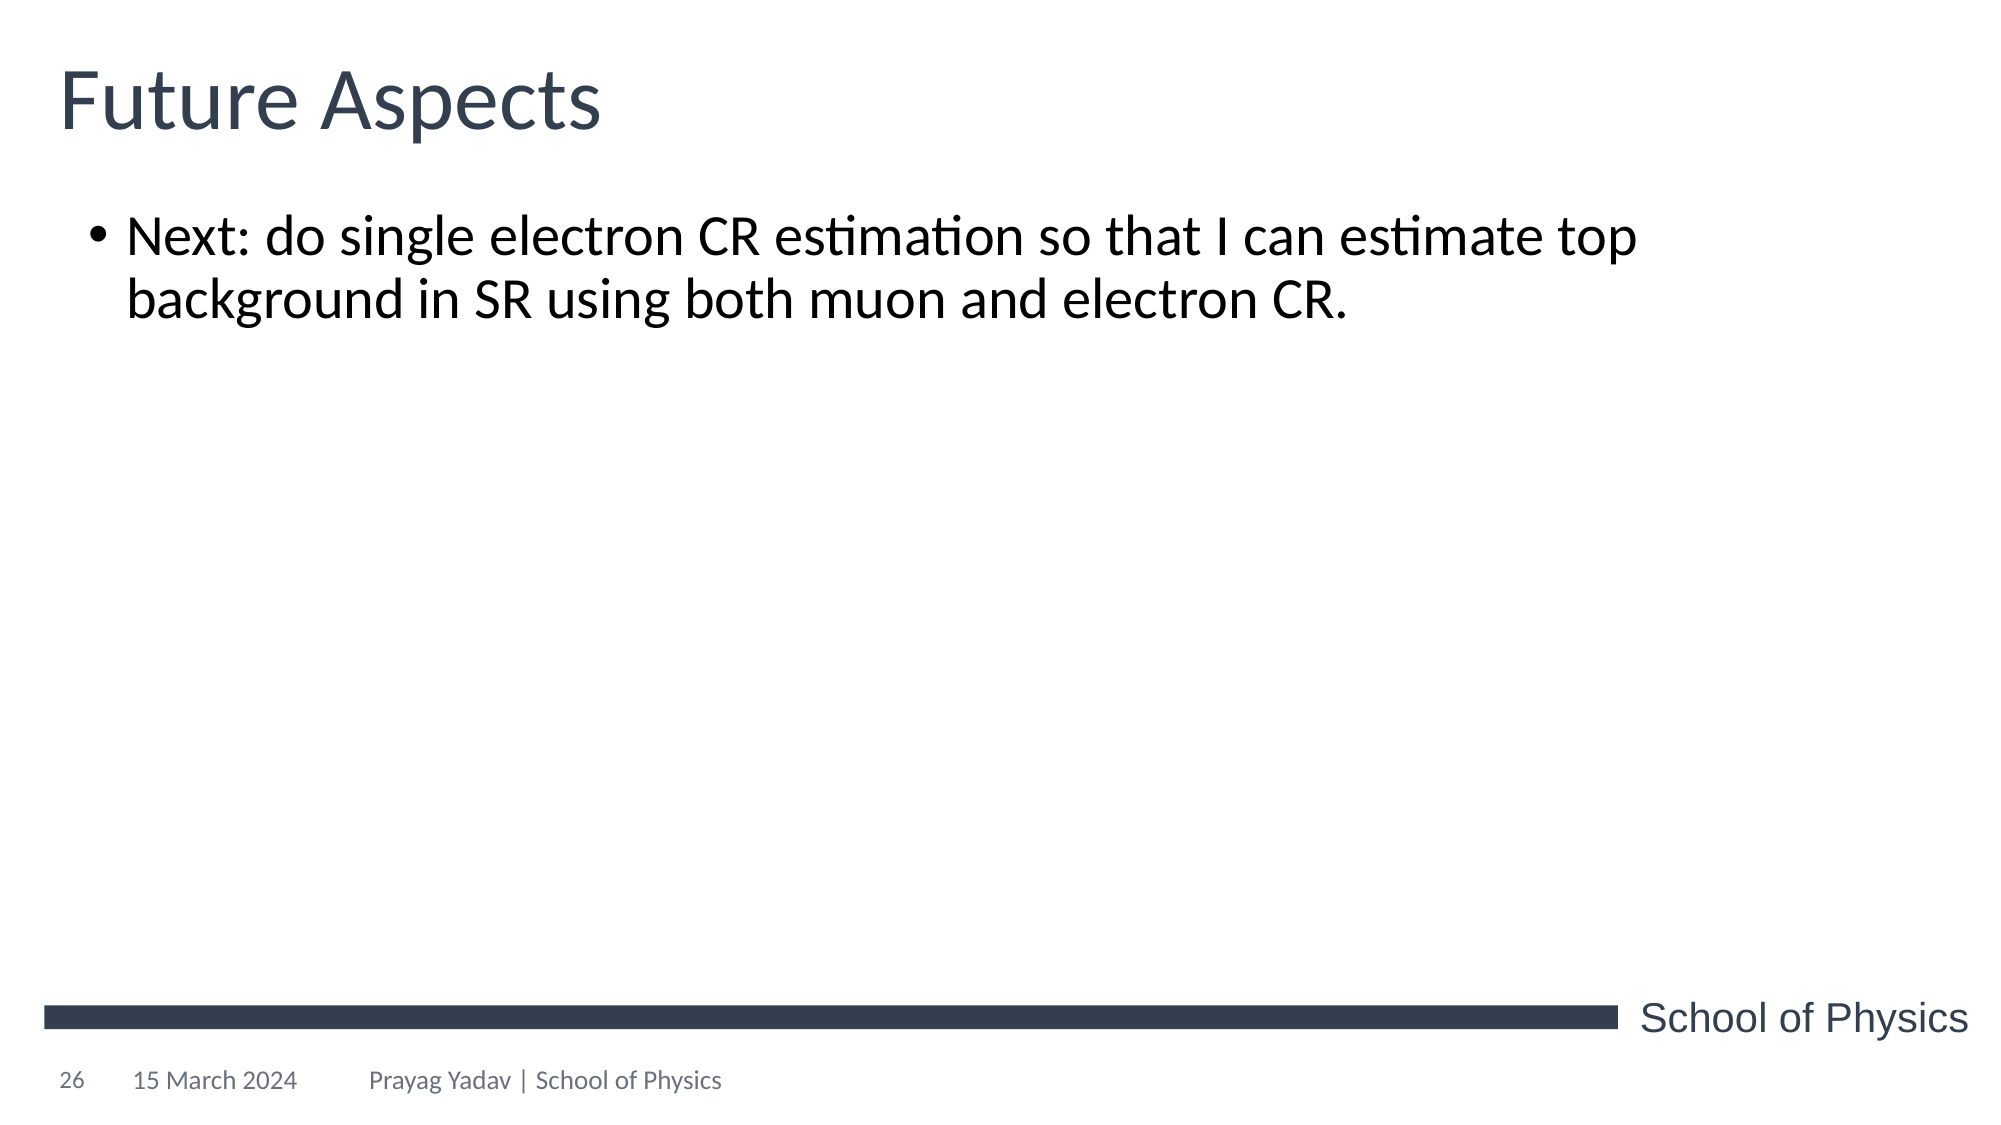

# Future Aspects
Next: do single electron CR estimation so that I can estimate top background in SR using both muon and electron CR.
26
15 March 2024
Prayag Yadav | School of Physics